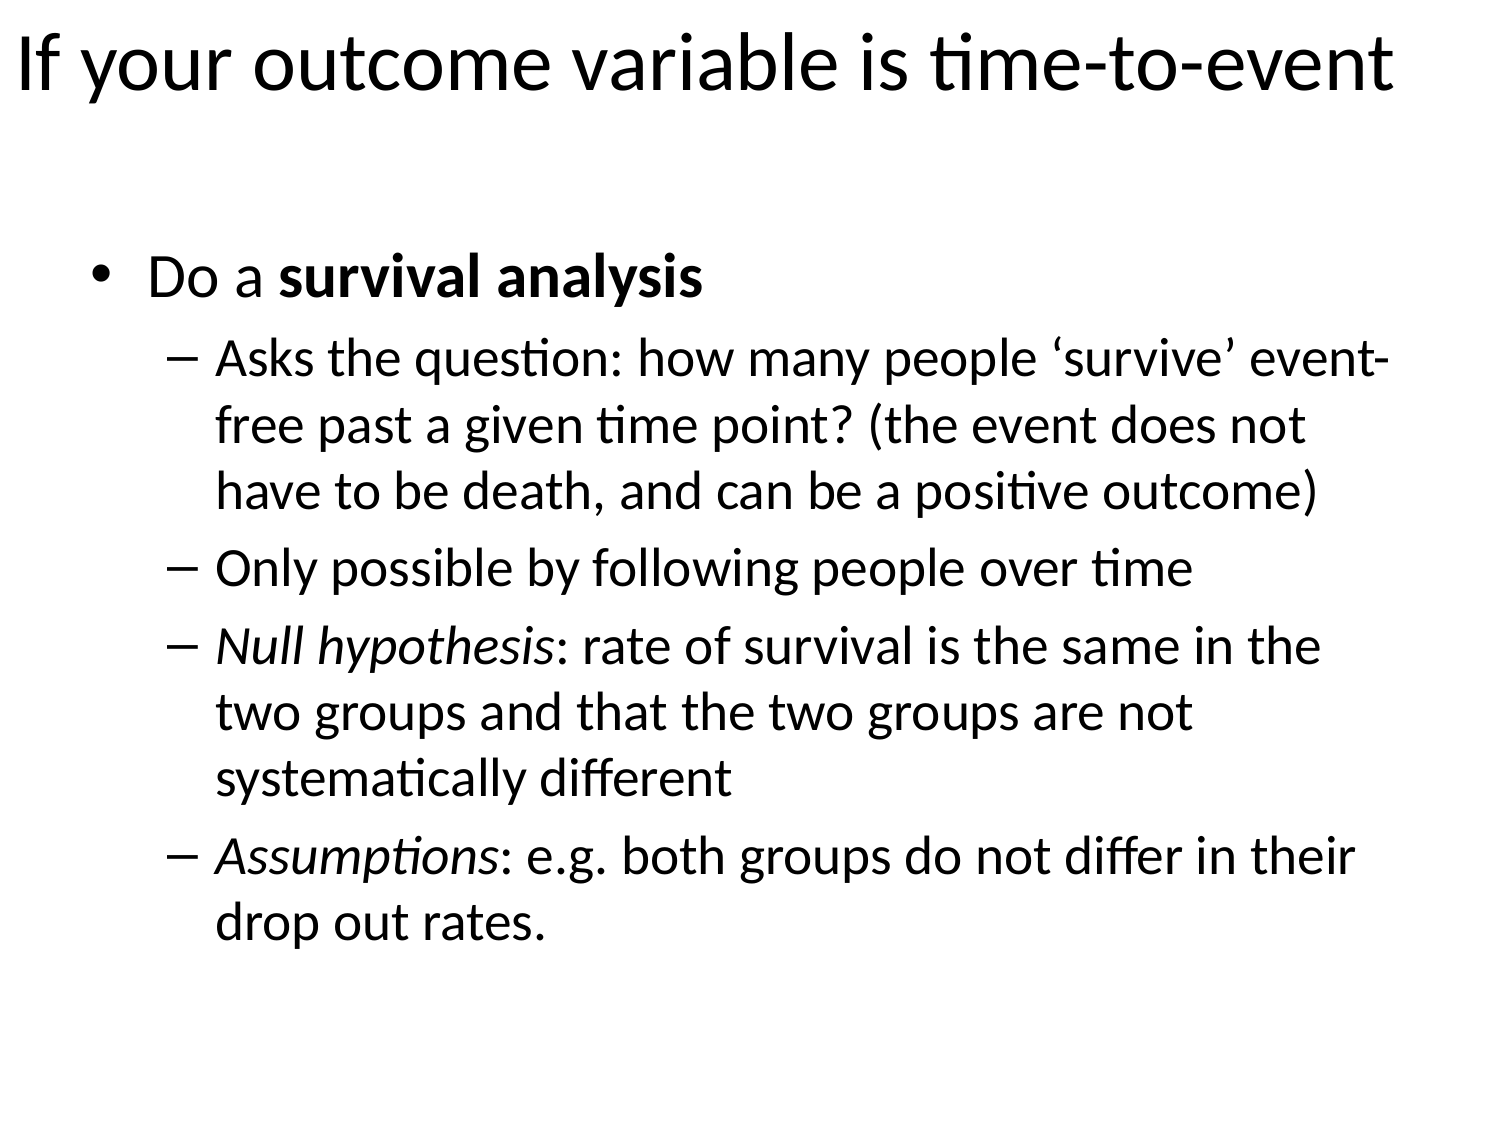

# If your outcome variable is time-to-event
Do a survival analysis
Asks the question: how many people ‘survive’ event-free past a given time point? (the event does not have to be death, and can be a positive outcome)
Only possible by following people over time
Null hypothesis: rate of survival is the same in the two groups and that the two groups are not systematically different
Assumptions: e.g. both groups do not differ in their drop out rates.